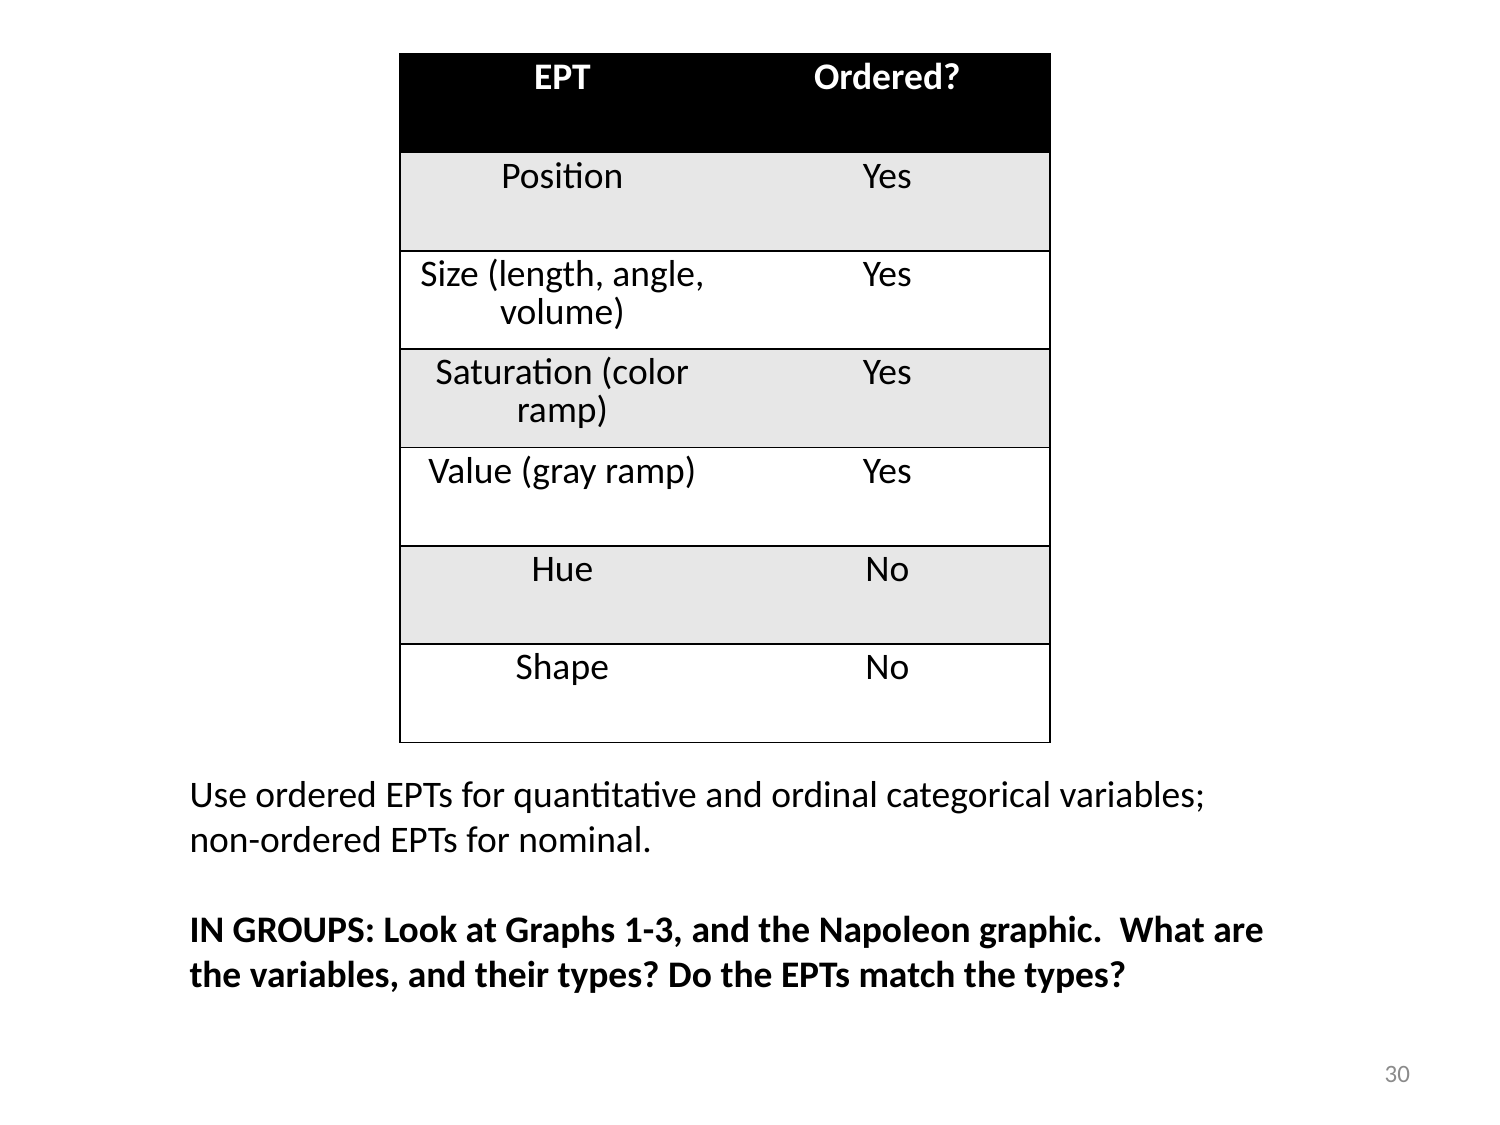

| EPT | Ordered? |
| --- | --- |
| Position | Yes |
| Size (length, angle, volume) | Yes |
| Saturation (color ramp) | Yes |
| Value (gray ramp) | Yes |
| Hue | No |
| Shape | No |
Use ordered EPTs for quantitative and ordinal categorical variables; non-ordered EPTs for nominal.

IN GROUPS: Look at Graphs 1-3, and the Napoleon graphic.  What are the variables, and their types? Do the EPTs match the types?
30